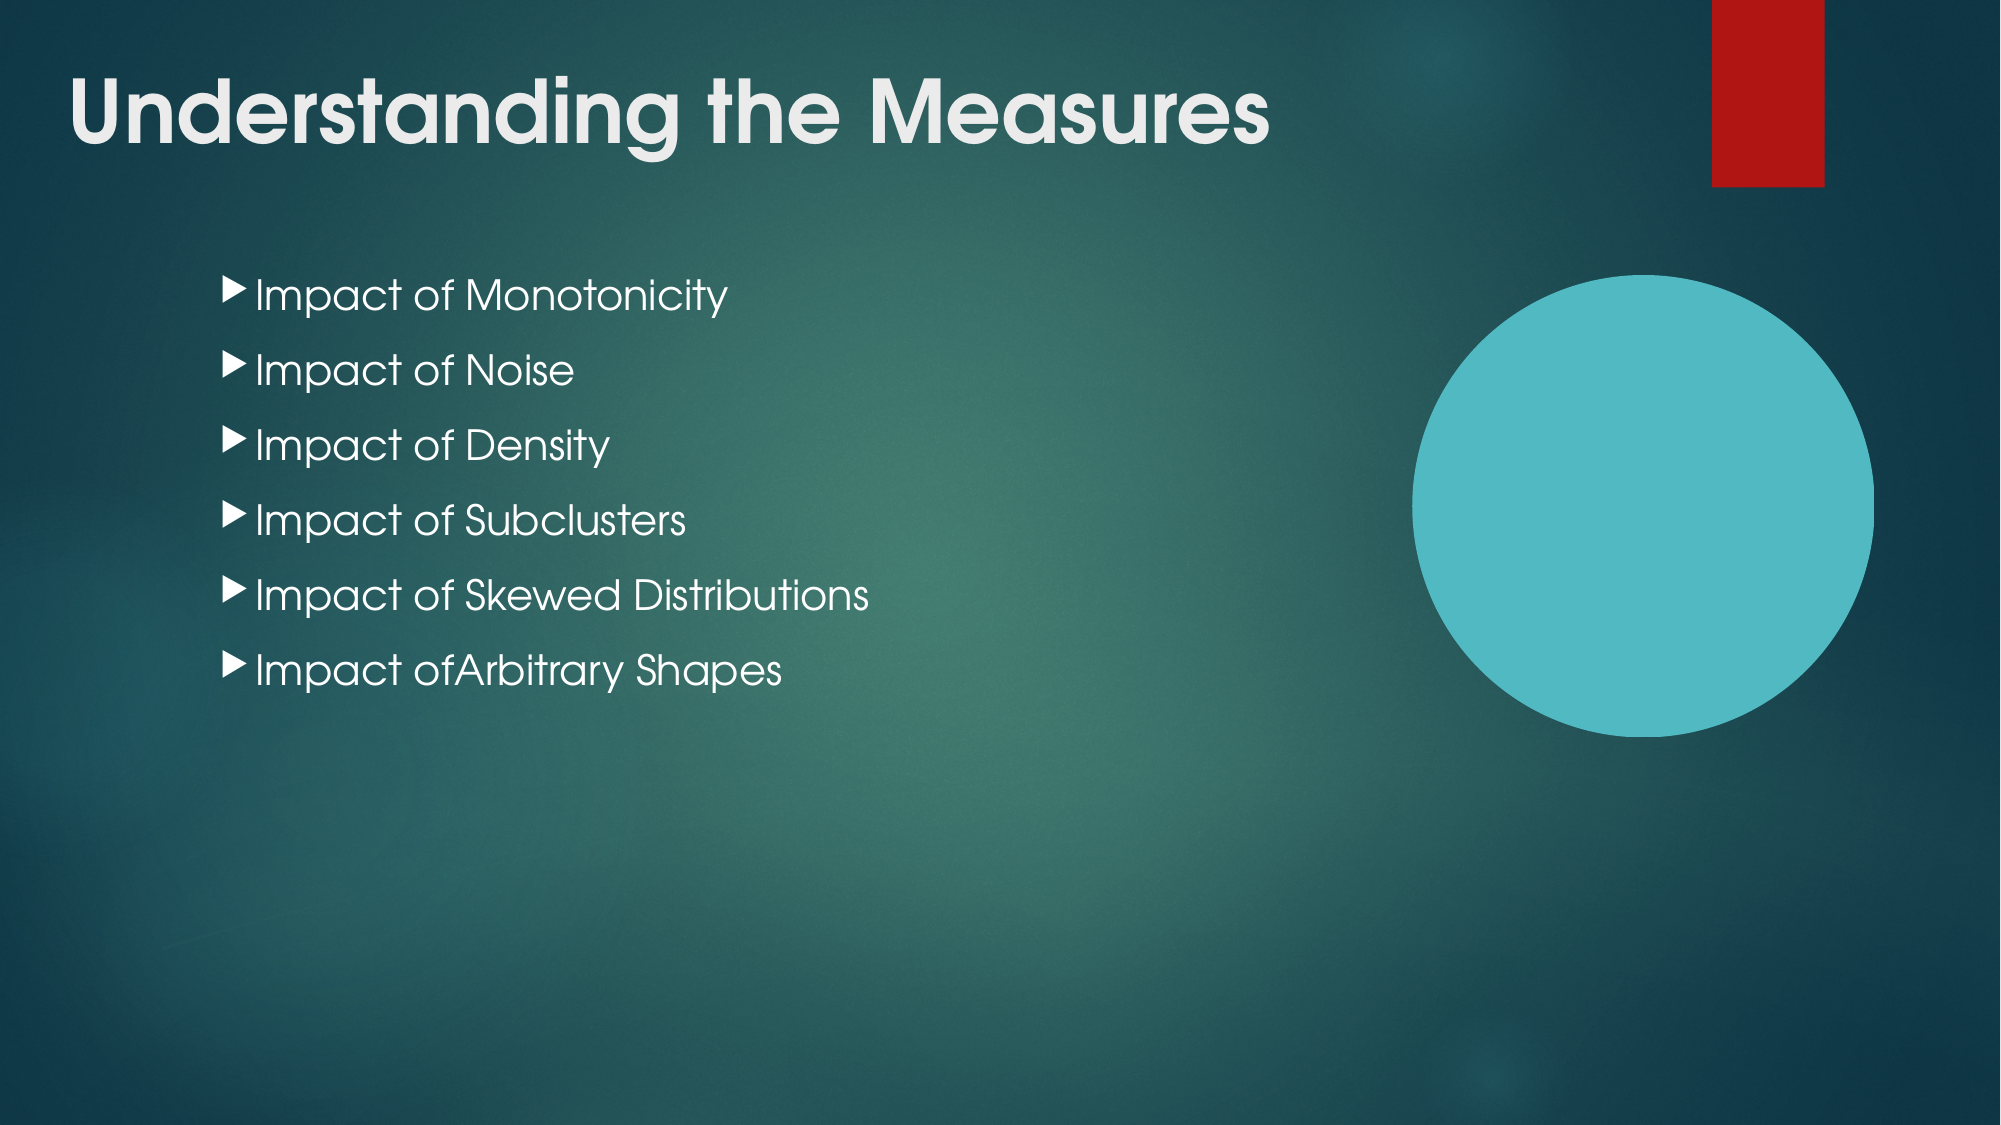

Understanding the Measures
Impact of Monotonicity
Impact of Noise
Impact of Density
Impact of Subclusters
Impact of Skewed Distributions
Impact ofArbitrary Shapes